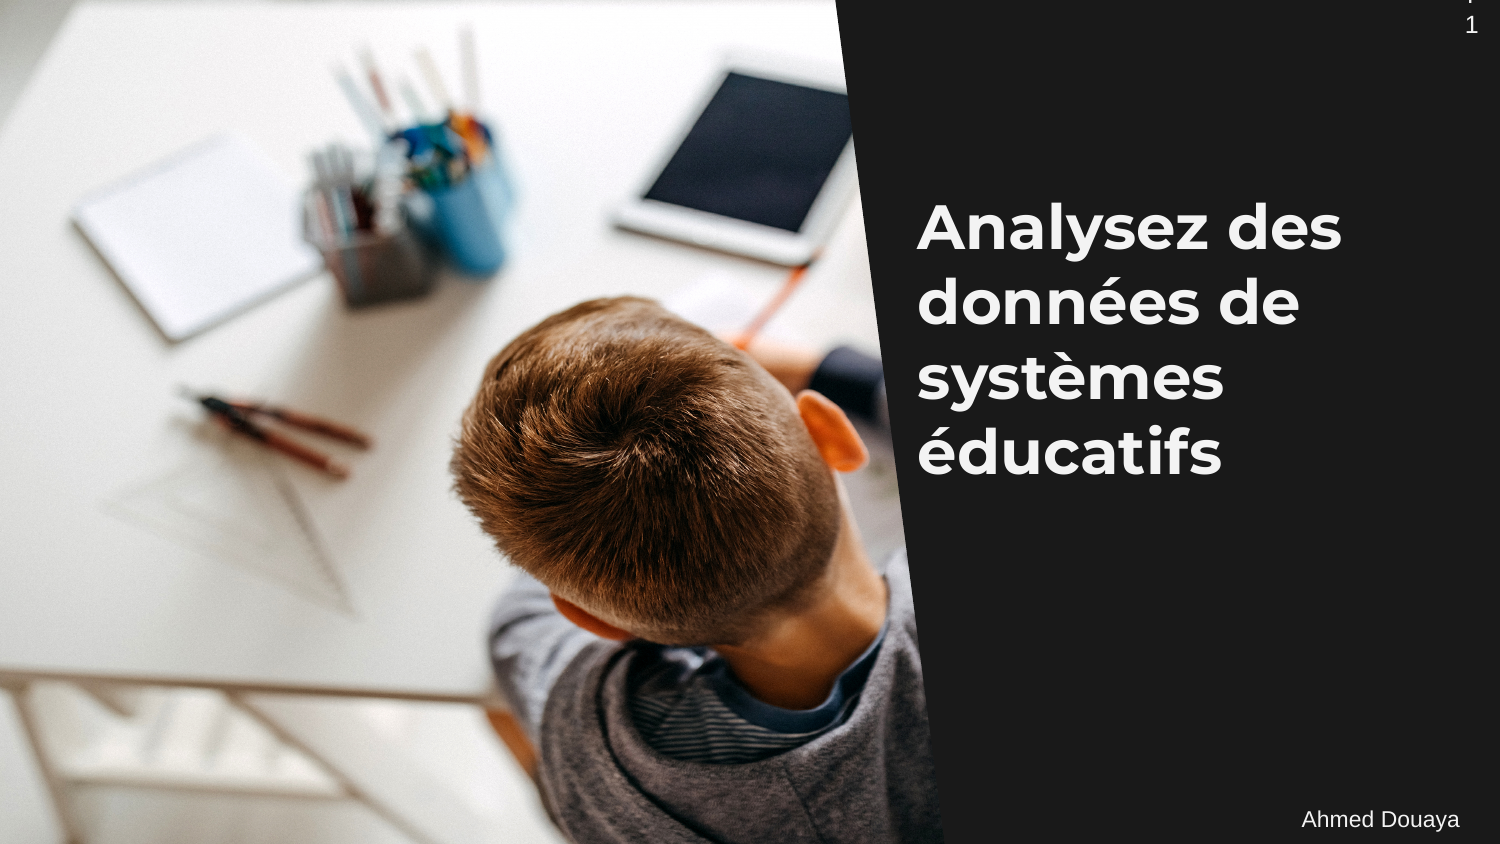

P1
# Analysez des données de systèmes éducatifs
Ahmed Douaya